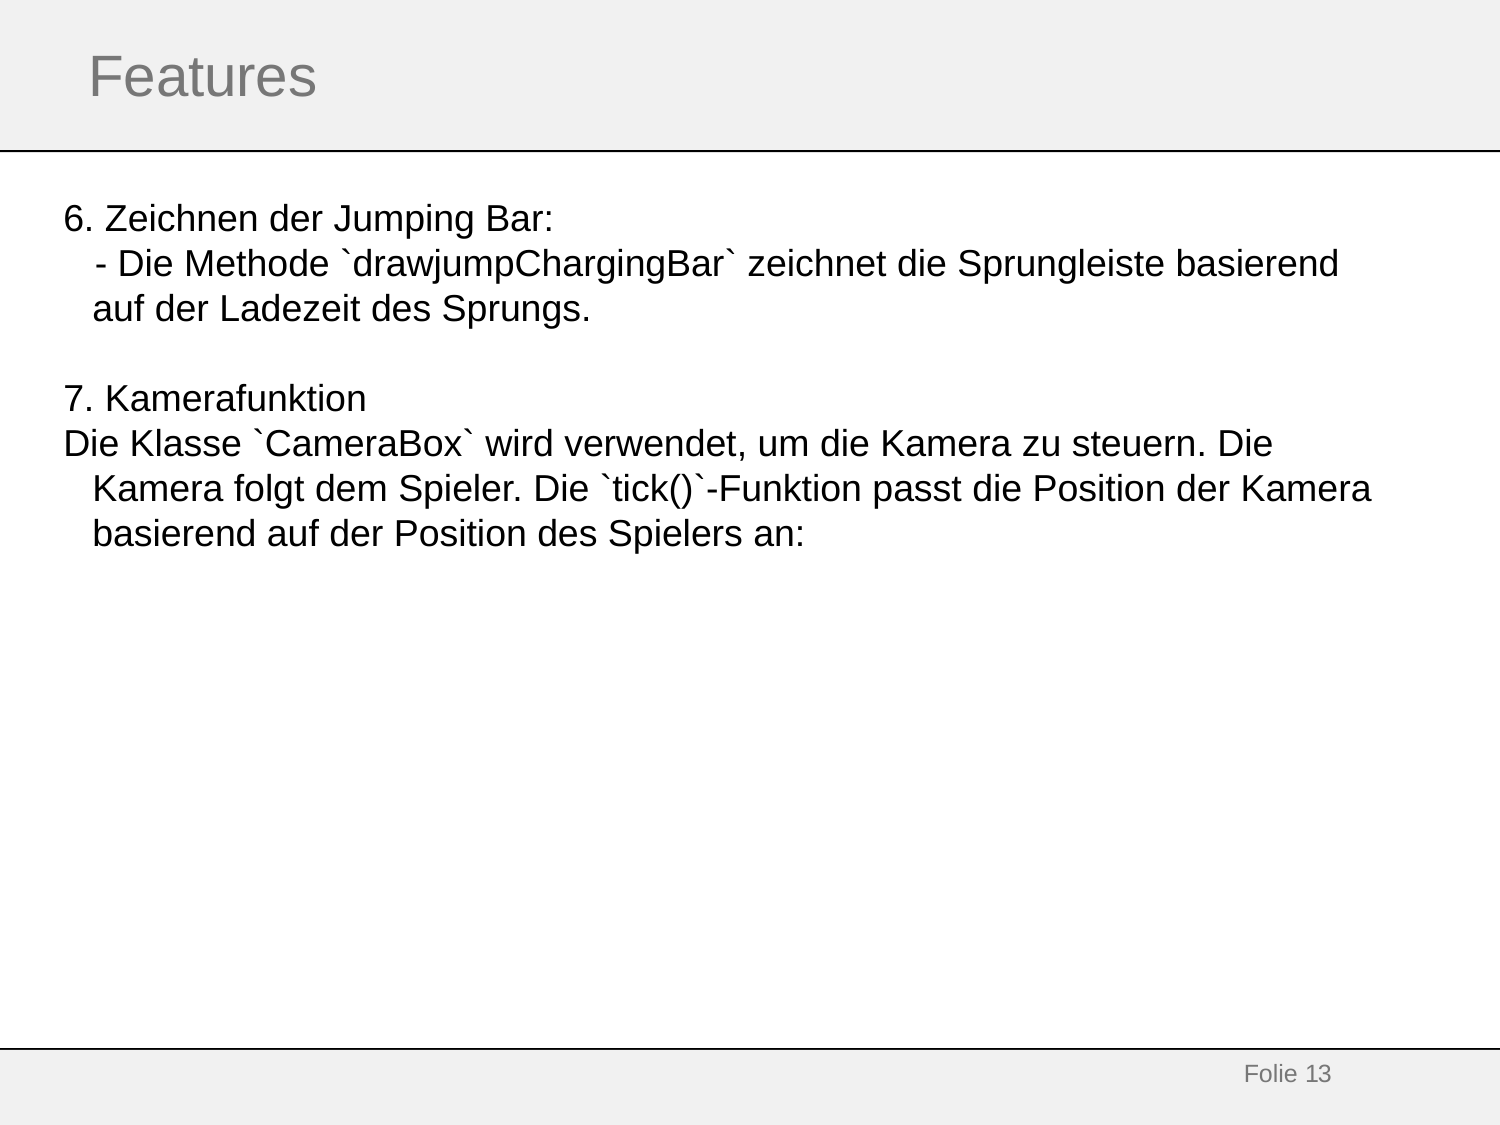

# Features
6. Zeichnen der Jumping Bar:
   - Die Methode `drawjumpChargingBar` zeichnet die Sprungleiste basierend auf der Ladezeit des Sprungs.

7. Kamerafunktion
Die Klasse `CameraBox` wird verwendet, um die Kamera zu steuern. Die Kamera folgt dem Spieler. Die `tick()`-Funktion passt die Position der Kamera basierend auf der Position des Spielers an:

Folie 13